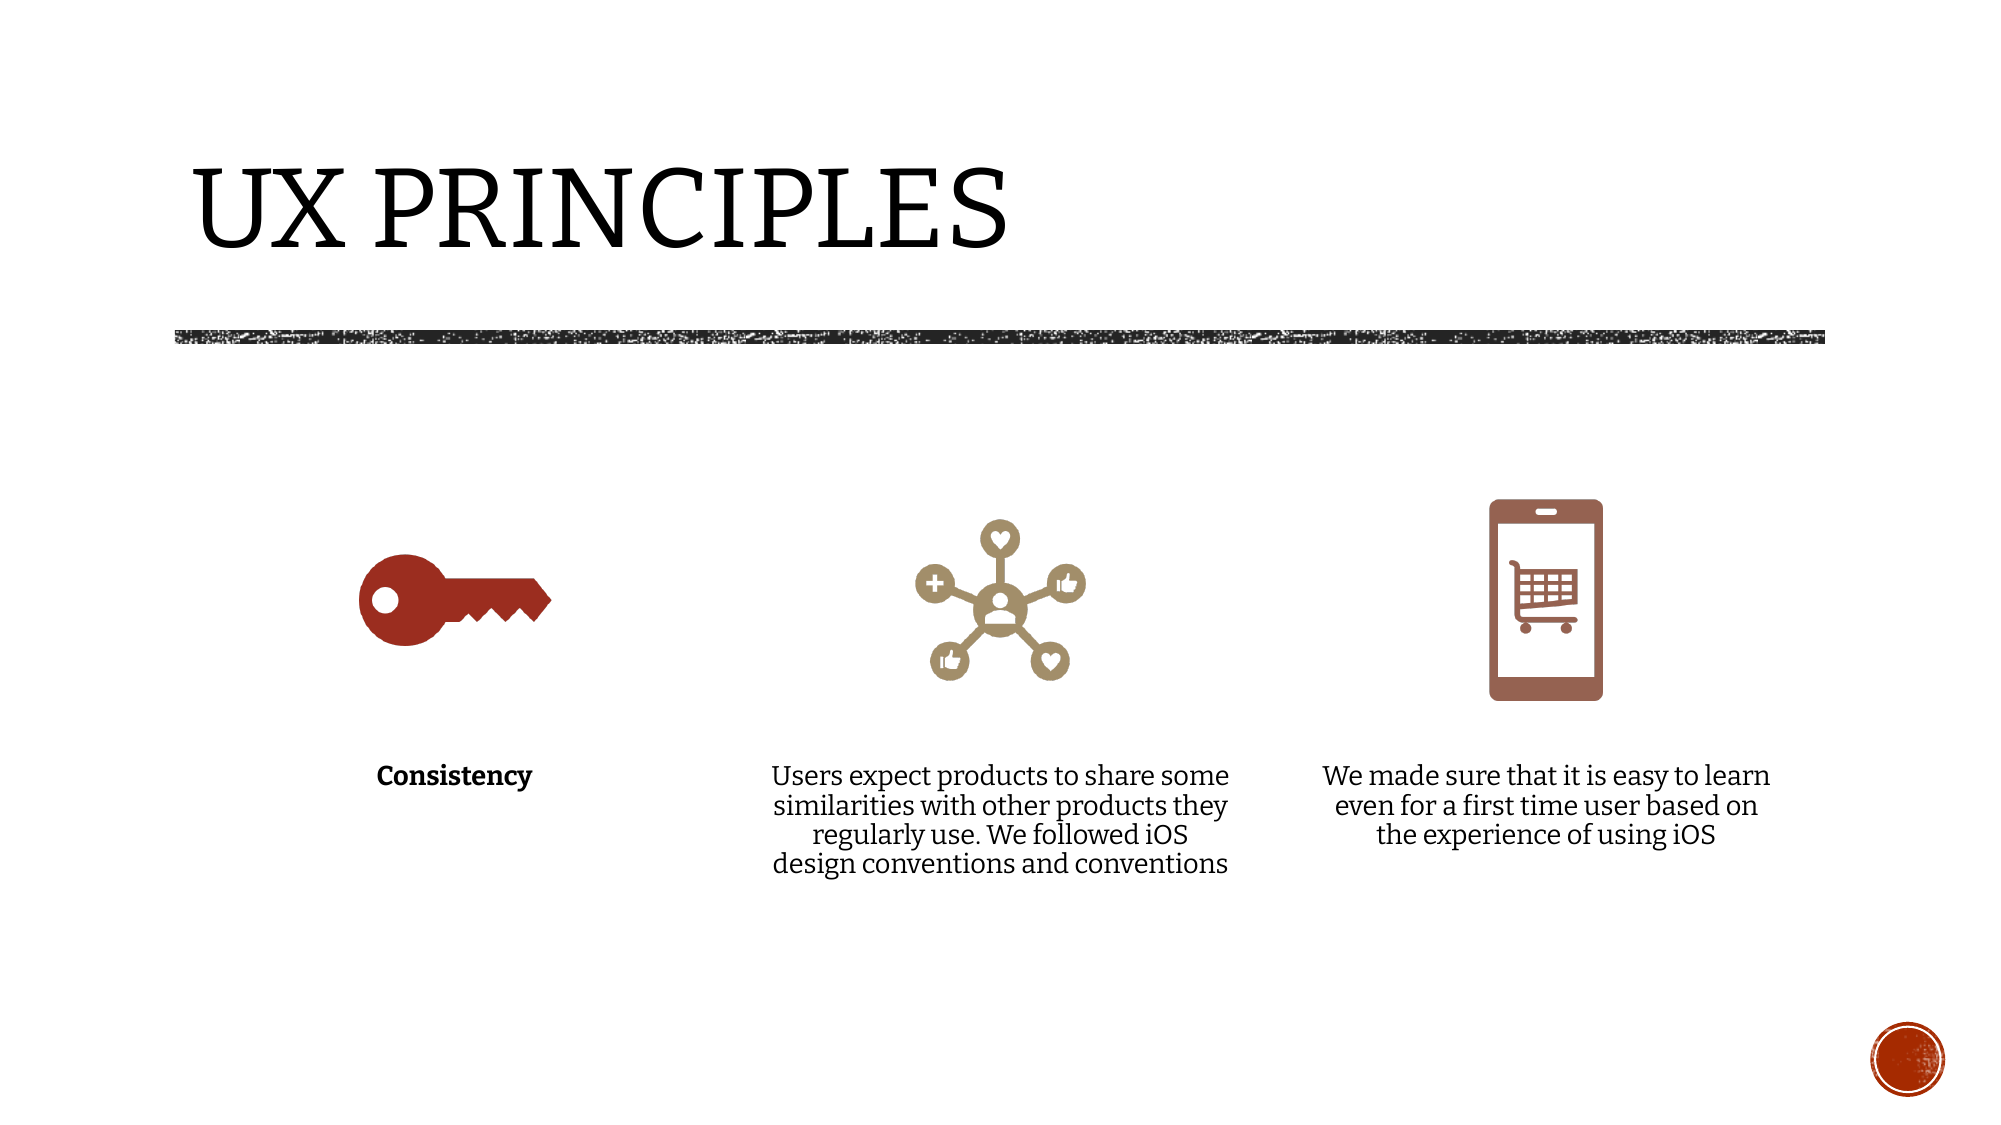

# Ux Principles

Consistency
Users expect products to share some similarities with other products they regularly use. We followed iOS design conventions and conventions
We made sure that it is easy to learn even for a first time user based on the experience of using iOS